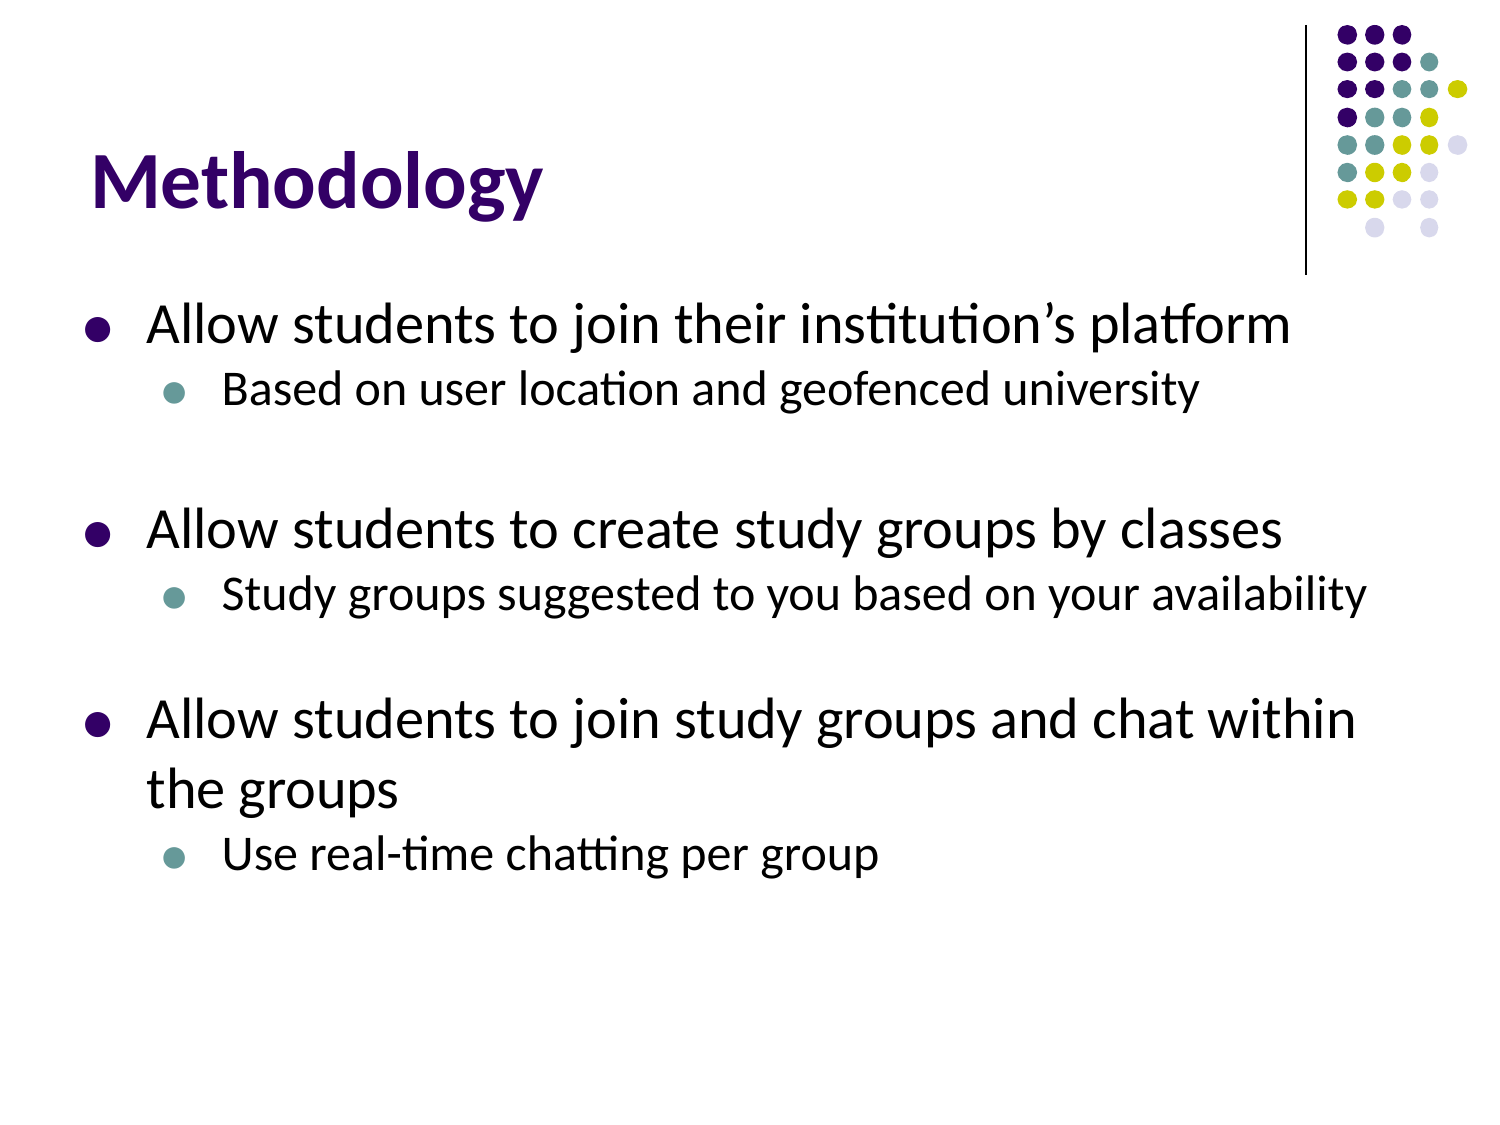

# Methodology
Allow students to join their institution’s platform
Based on user location and geofenced university

Allow students to create study groups by classes
Study groups suggested to you based on your availability

Allow students to join study groups and chat within the groups
Use real-time chatting per group